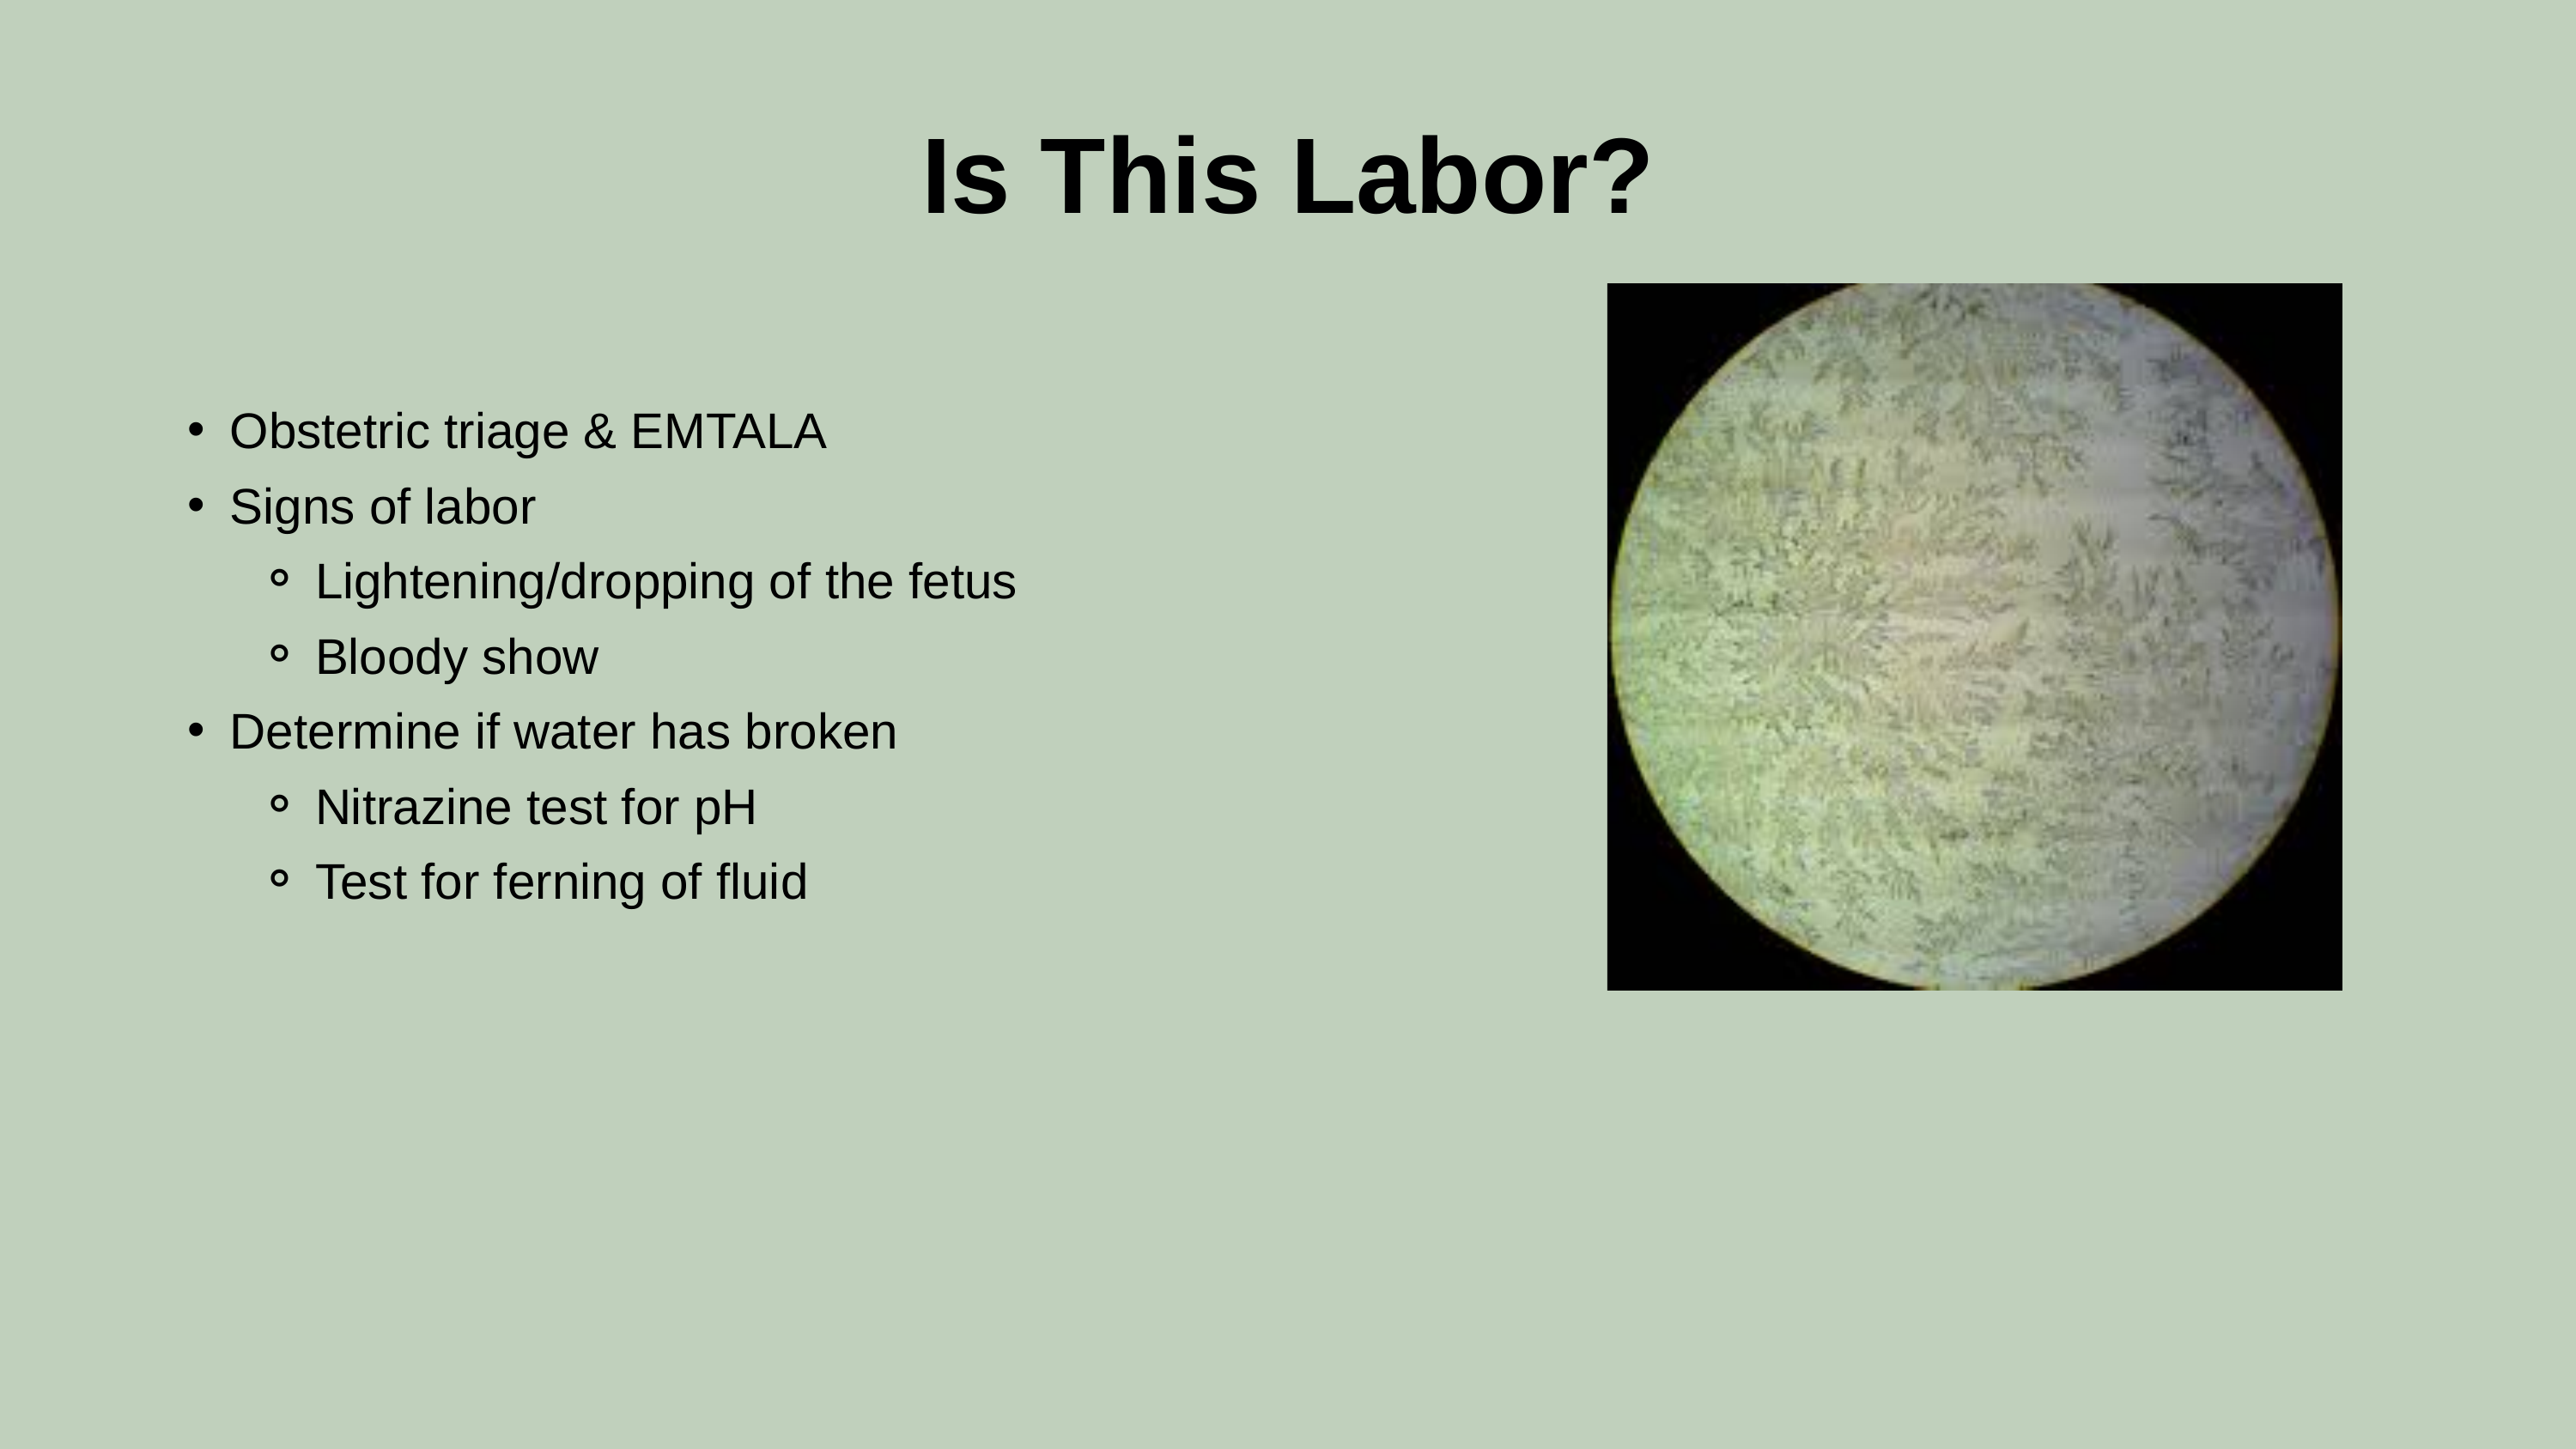

Is This Labor?

Obstetric triage & EMTALA
Signs of labor
Lightening/dropping of the fetus
Bloody show
Determine if water has broken
Nitrazine test for pH
Test for ferning of fluid